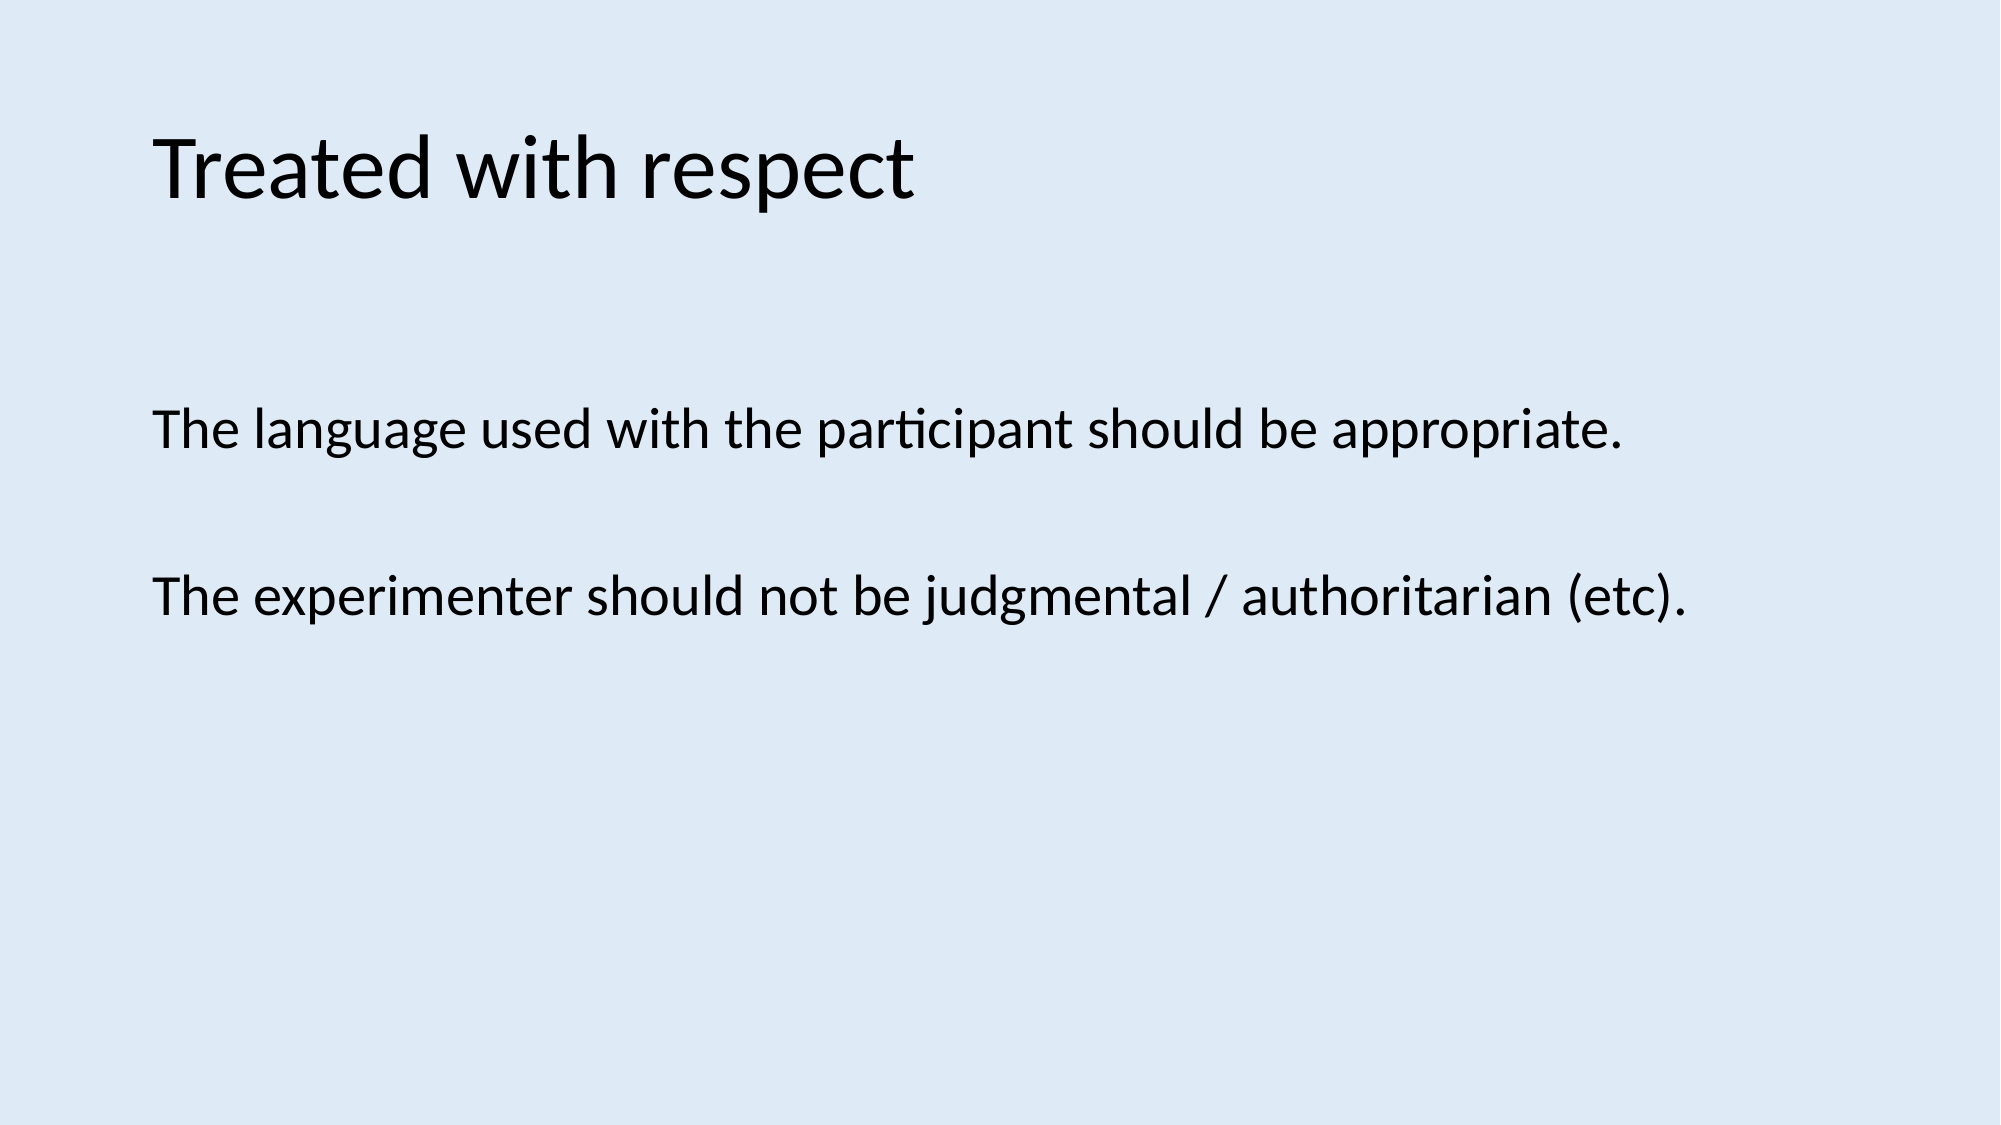

# Treated with respect

The language used with the participant should be appropriate.

The experimenter should not be judgmental / authoritarian (etc).